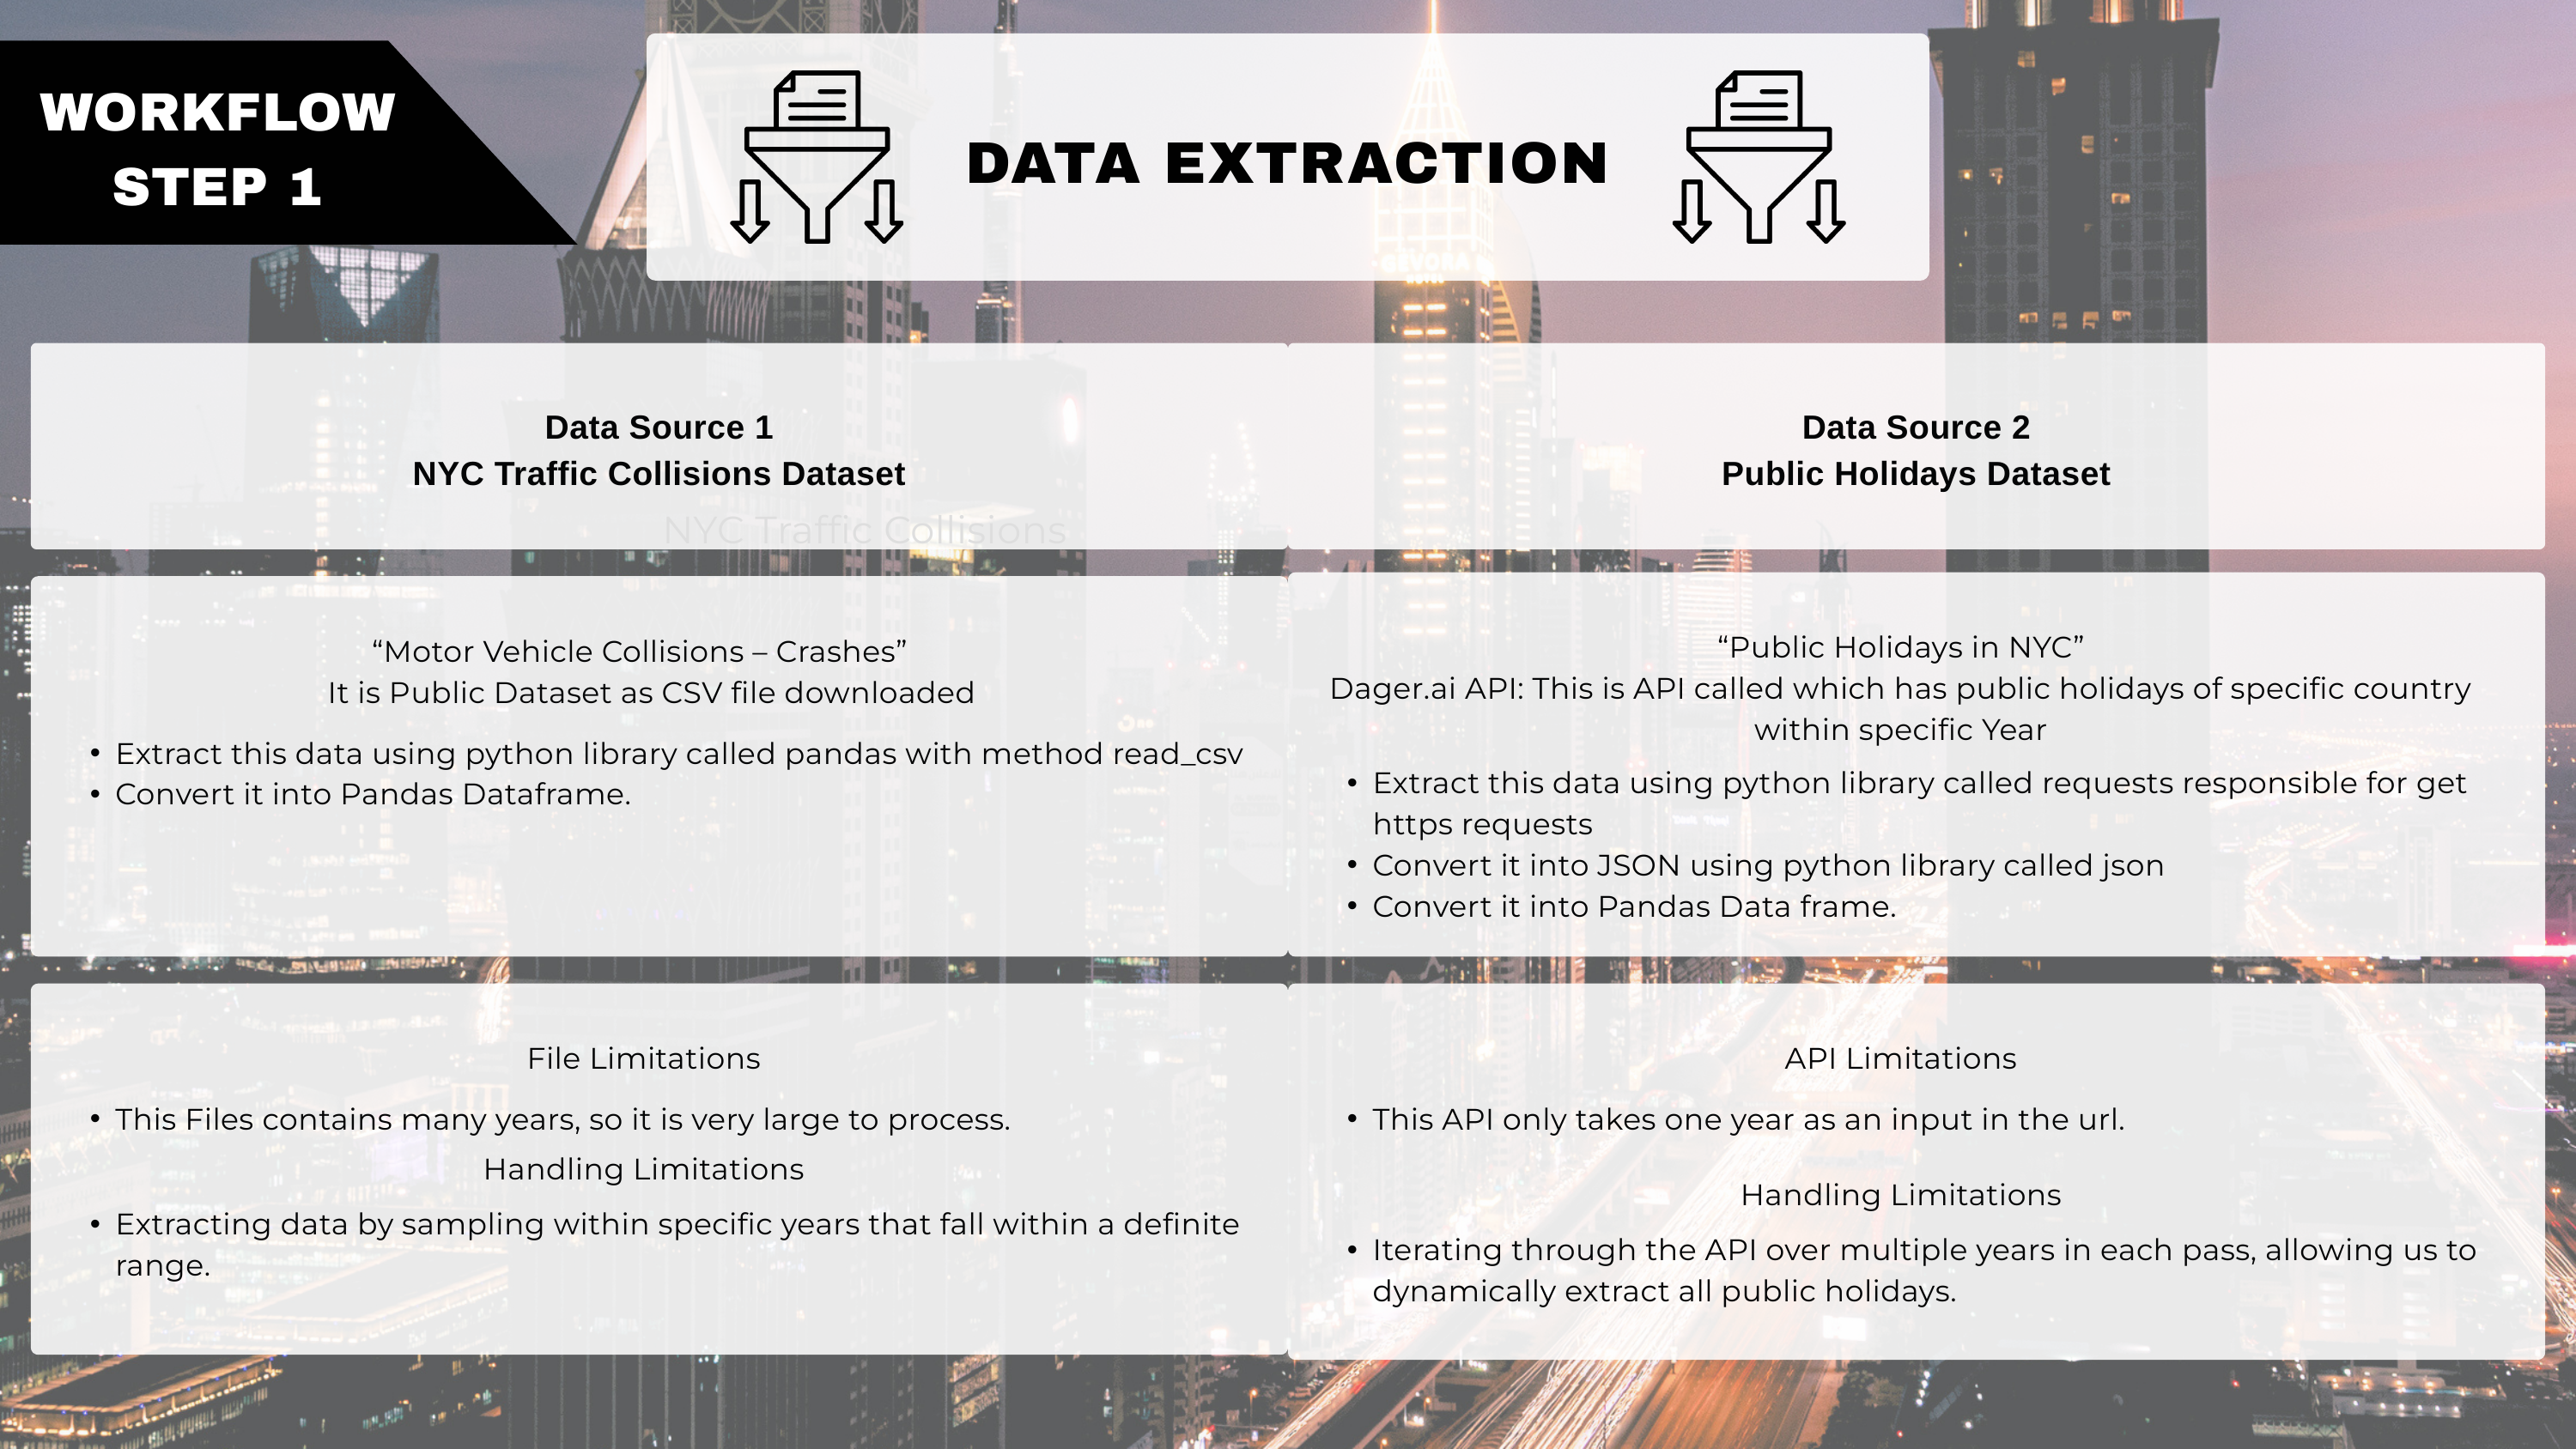

DATA EXTRACTION

WORKFLOWSTEP 1

Data Source 1
NYC Traffic Collisions Dataset
Data Source 2
Public Holidays Dataset
NYC Traffic Collisions

“Public Holidays in NYC”
Dager.ai API: This is API called which has public holidays of specific country within specific Year
Extract this data using python library called requests responsible for get https requests
Convert it into JSON using python library called json
Convert it into Pandas Data frame.

“Motor Vehicle Collisions – Crashes”
  It is Public Dataset as CSV file downloaded
Extract this data using python library called pandas with method read_csv
Convert it into Pandas Dataframe.

File Limitations
API Limitations
This Files contains many years, so it is very large to process.
This API only takes one year as an input in the url.
Handling Limitations
Handling Limitations
Extracting data by sampling within specific years that fall within a definite range.
Iterating through the API over multiple years in each pass, allowing us to dynamically extract all public holidays.